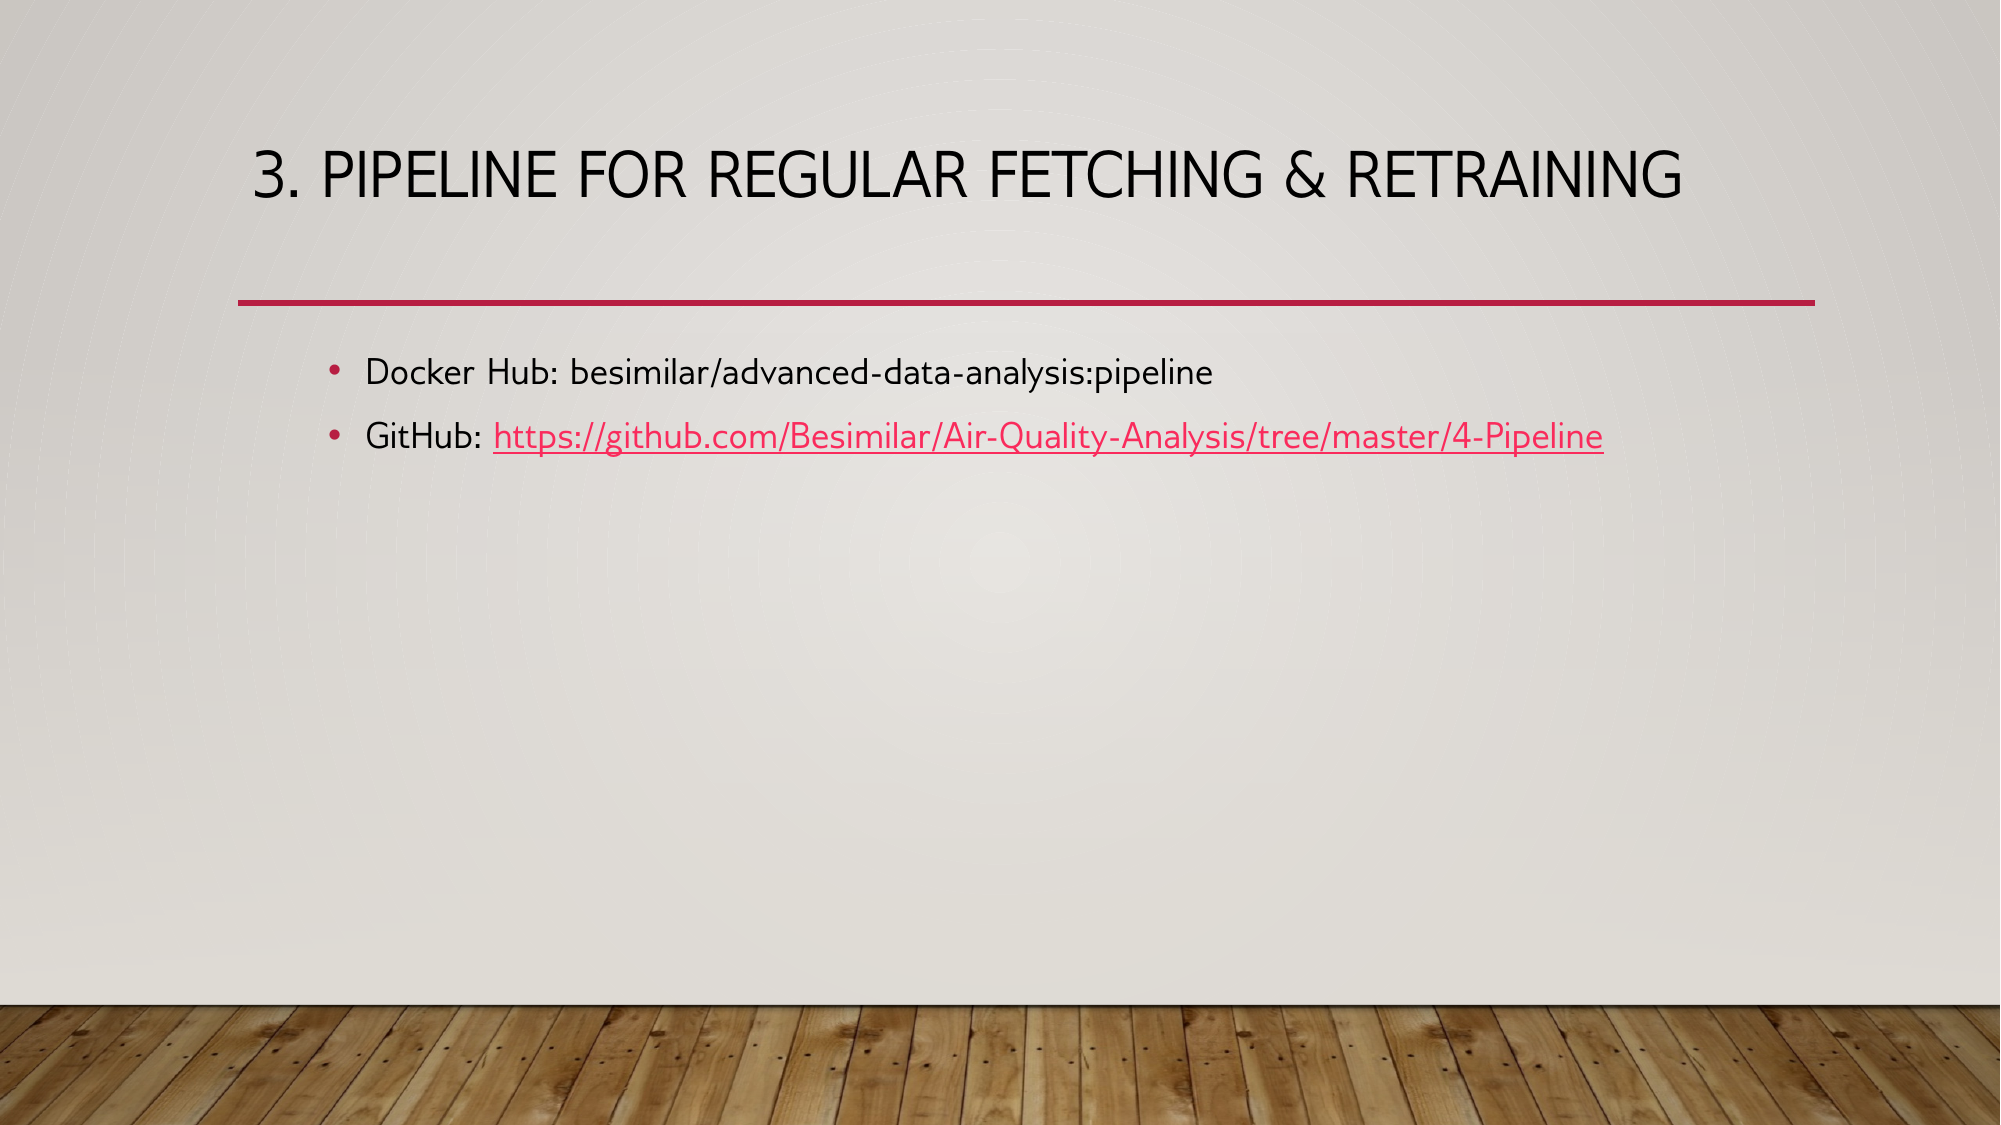

# 3. Pipeline for regular fetching & retraining
Docker Hub: besimilar/advanced-data-analysis:pipeline
GitHub: https://github.com/Besimilar/Air-Quality-Analysis/tree/master/4-Pipeline